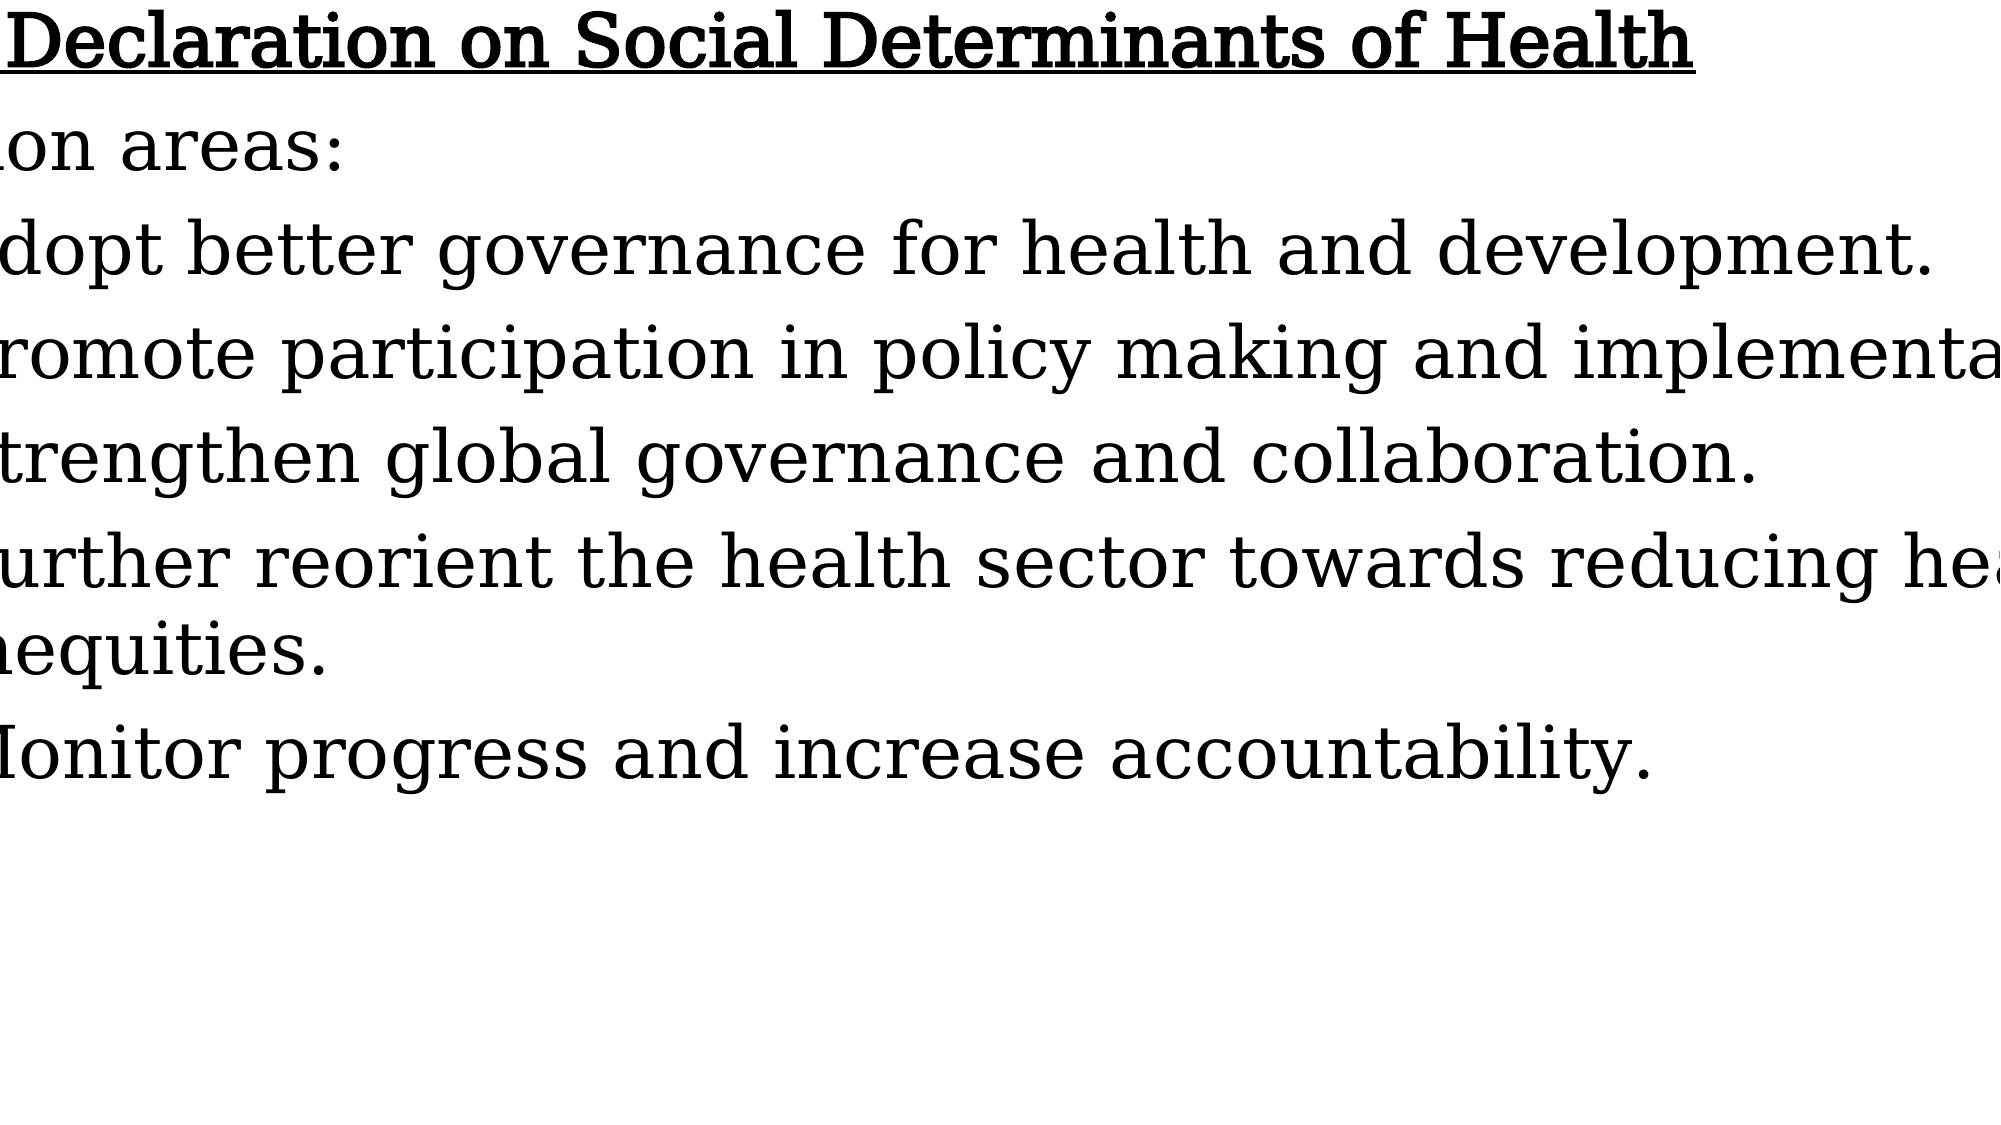

Rio Declaration on Social Determinants of Health
Action areas:
Adopt better governance for health and development.
Promote participation in policy making and implementation.
Strengthen global governance and collaboration.
Further reorient the health sector towards reducing health
inequities.
Monitor progress and increase accountability.